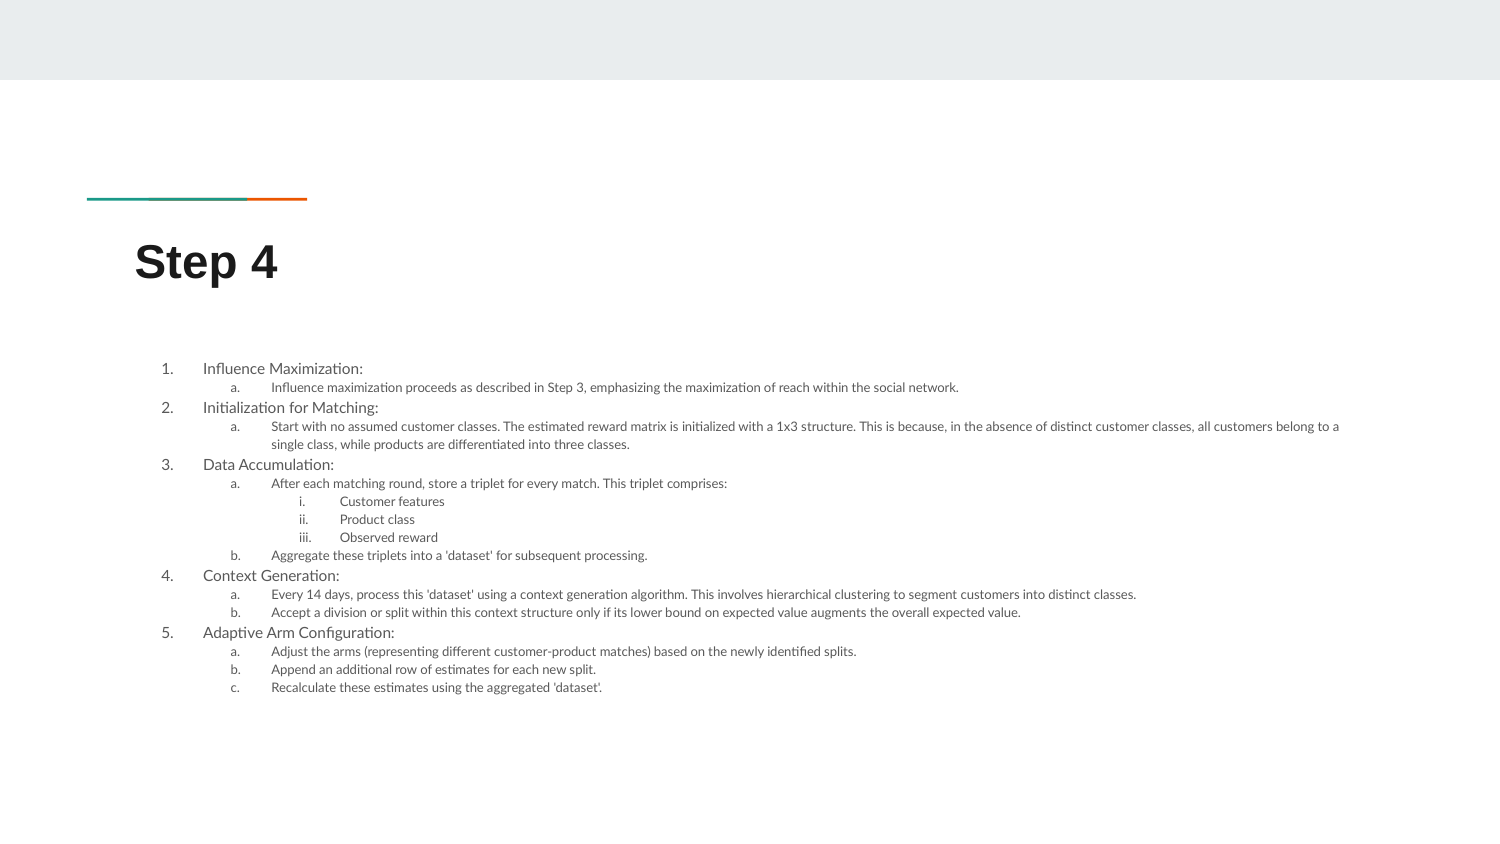

# Step 4
Influence Maximization:
Influence maximization proceeds as described in Step 3, emphasizing the maximization of reach within the social network.
Initialization for Matching:
Start with no assumed customer classes. The estimated reward matrix is initialized with a 1x3 structure. This is because, in the absence of distinct customer classes, all customers belong to a single class, while products are differentiated into three classes.
Data Accumulation:
After each matching round, store a triplet for every match. This triplet comprises:
Customer features
Product class
Observed reward
Aggregate these triplets into a 'dataset' for subsequent processing.
Context Generation:
Every 14 days, process this 'dataset' using a context generation algorithm. This involves hierarchical clustering to segment customers into distinct classes.
Accept a division or split within this context structure only if its lower bound on expected value augments the overall expected value.
Adaptive Arm Configuration:
Adjust the arms (representing different customer-product matches) based on the newly identified splits.
Append an additional row of estimates for each new split.
Recalculate these estimates using the aggregated 'dataset'.